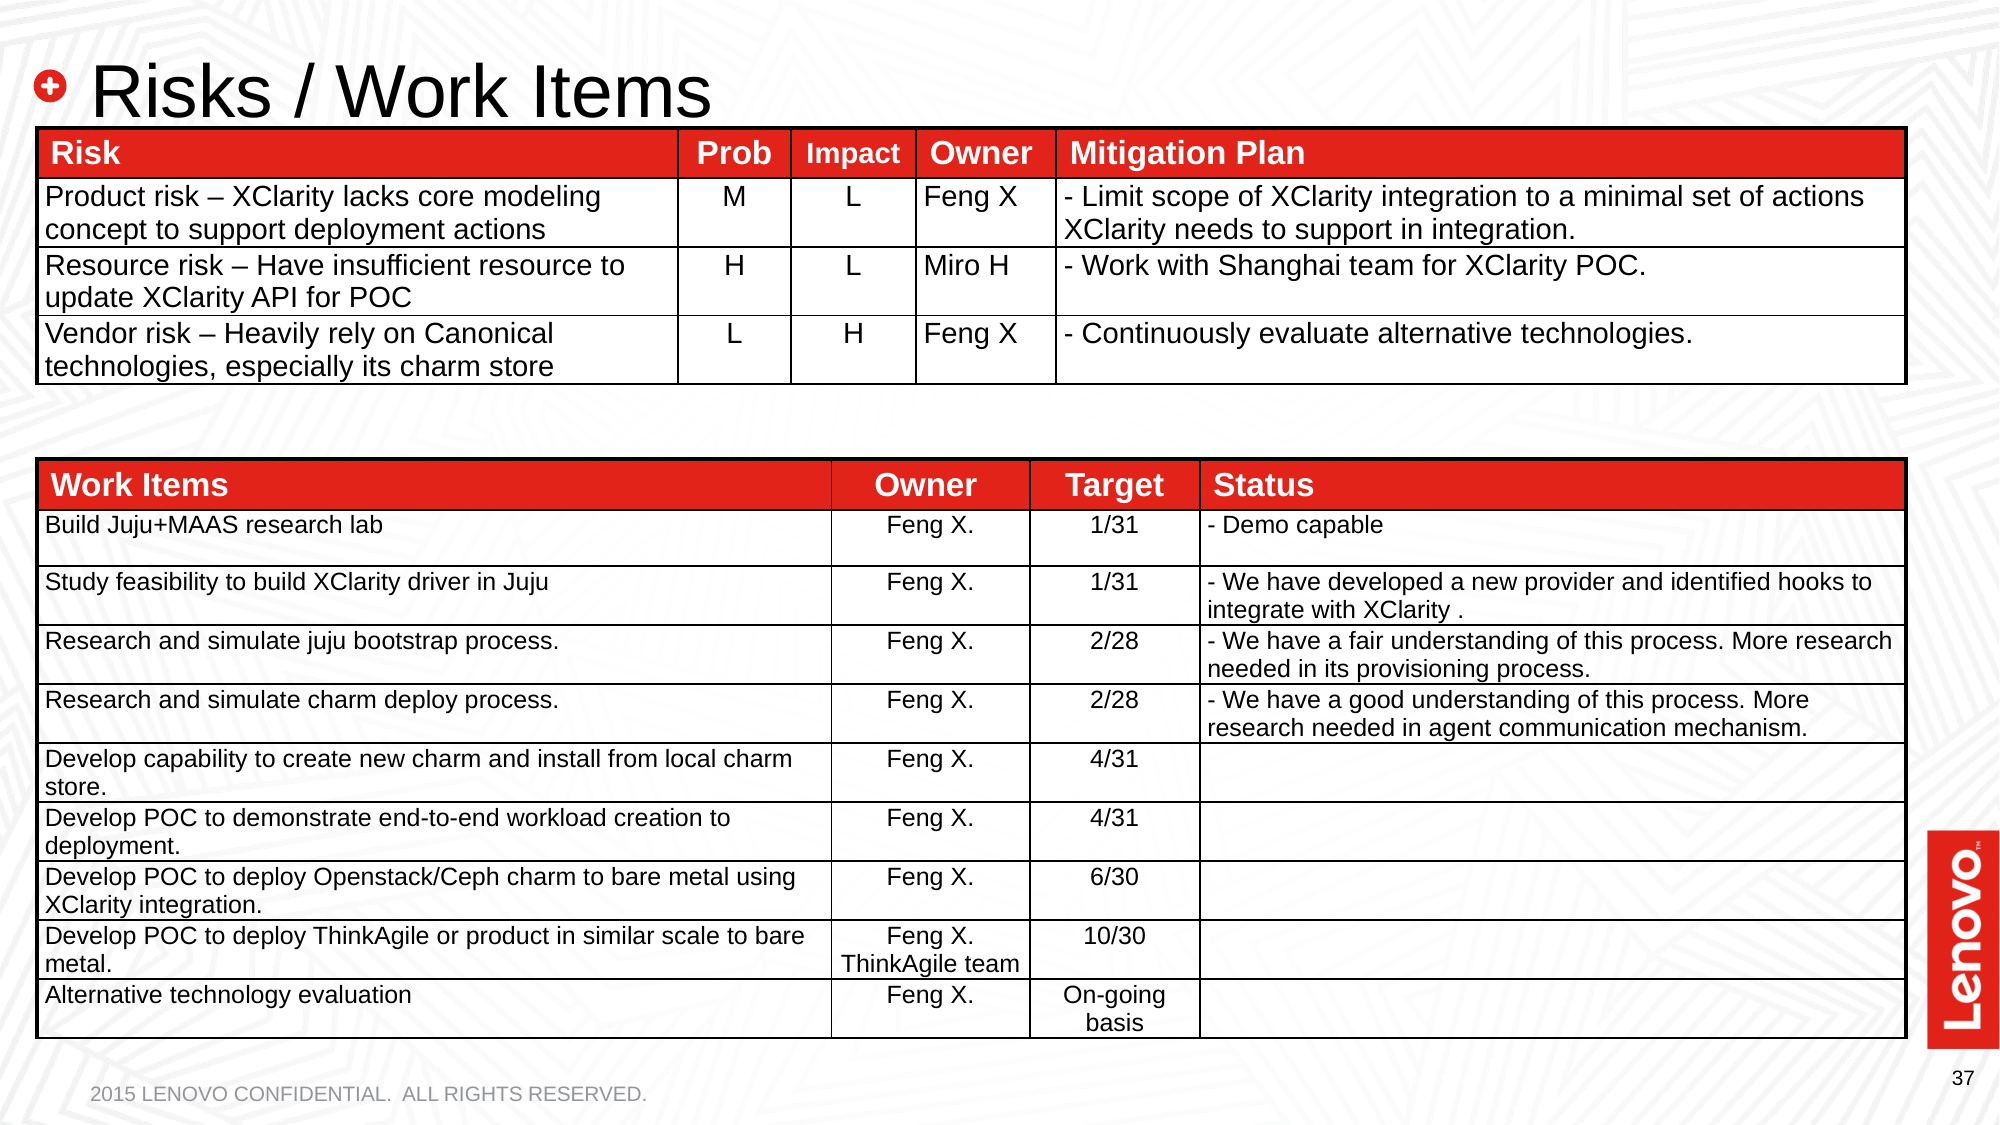

# Risks / Work Items
| Risk | Prob | Impact | Owner | Mitigation Plan |
| --- | --- | --- | --- | --- |
| Product risk – XClarity lacks core modeling concept to support deployment actions | M | L | Feng X | - Limit scope of XClarity integration to a minimal set of actions XClarity needs to support in integration. |
| Resource risk – Have insufficient resource to update XClarity API for POC | H | L | Miro H | - Work with Shanghai team for XClarity POC. |
| Vendor risk – Heavily rely on Canonical technologies, especially its charm store | L | H | Feng X | - Continuously evaluate alternative technologies. |
| Work Items | Owner | Target | Status |
| --- | --- | --- | --- |
| Build Juju+MAAS research lab | Feng X. | 1/31 | - Demo capable |
| Study feasibility to build XClarity driver in Juju | Feng X. | 1/31 | - We have developed a new provider and identified hooks to integrate with XClarity . |
| Research and simulate juju bootstrap process. | Feng X. | 2/28 | - We have a fair understanding of this process. More research needed in its provisioning process. |
| Research and simulate charm deploy process. | Feng X. | 2/28 | - We have a good understanding of this process. More research needed in agent communication mechanism. |
| Develop capability to create new charm and install from local charm store. | Feng X. | 4/31 |  |
| Develop POC to demonstrate end-to-end workload creation to deployment. | Feng X. | 4/31 |  |
| Develop POC to deploy Openstack/Ceph charm to bare metal using XClarity integration. | Feng X. | 6/30 |  |
| Develop POC to deploy ThinkAgile or product in similar scale to bare metal. | Feng X. ThinkAgile team | 10/30 |  |
| Alternative technology evaluation | Feng X. | On-going basis |  |
2015 LENOVO CONFIDENTIAL.  All rights reserved.